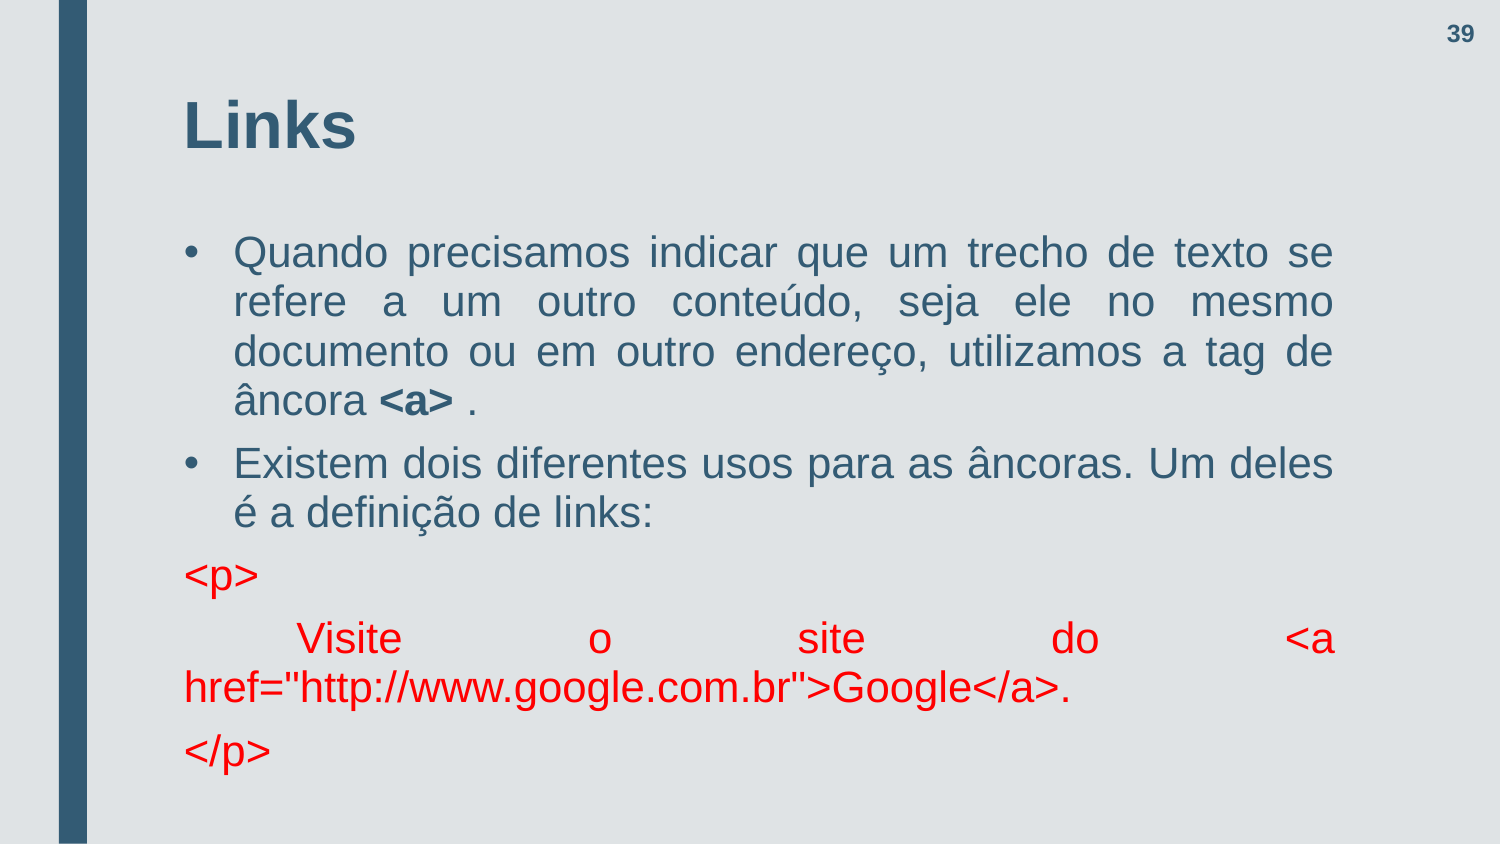

39
# Links
Quando precisamos indicar que um trecho de texto se refere a um outro conteúdo, seja ele no mesmo documento ou em outro endereço, utilizamos a tag de âncora <a> .
Existem dois diferentes usos para as âncoras. Um deles é a definição de links:
<p>
	Visite o site do <a href="http://www.google.com.br">Google</a>.
</p>